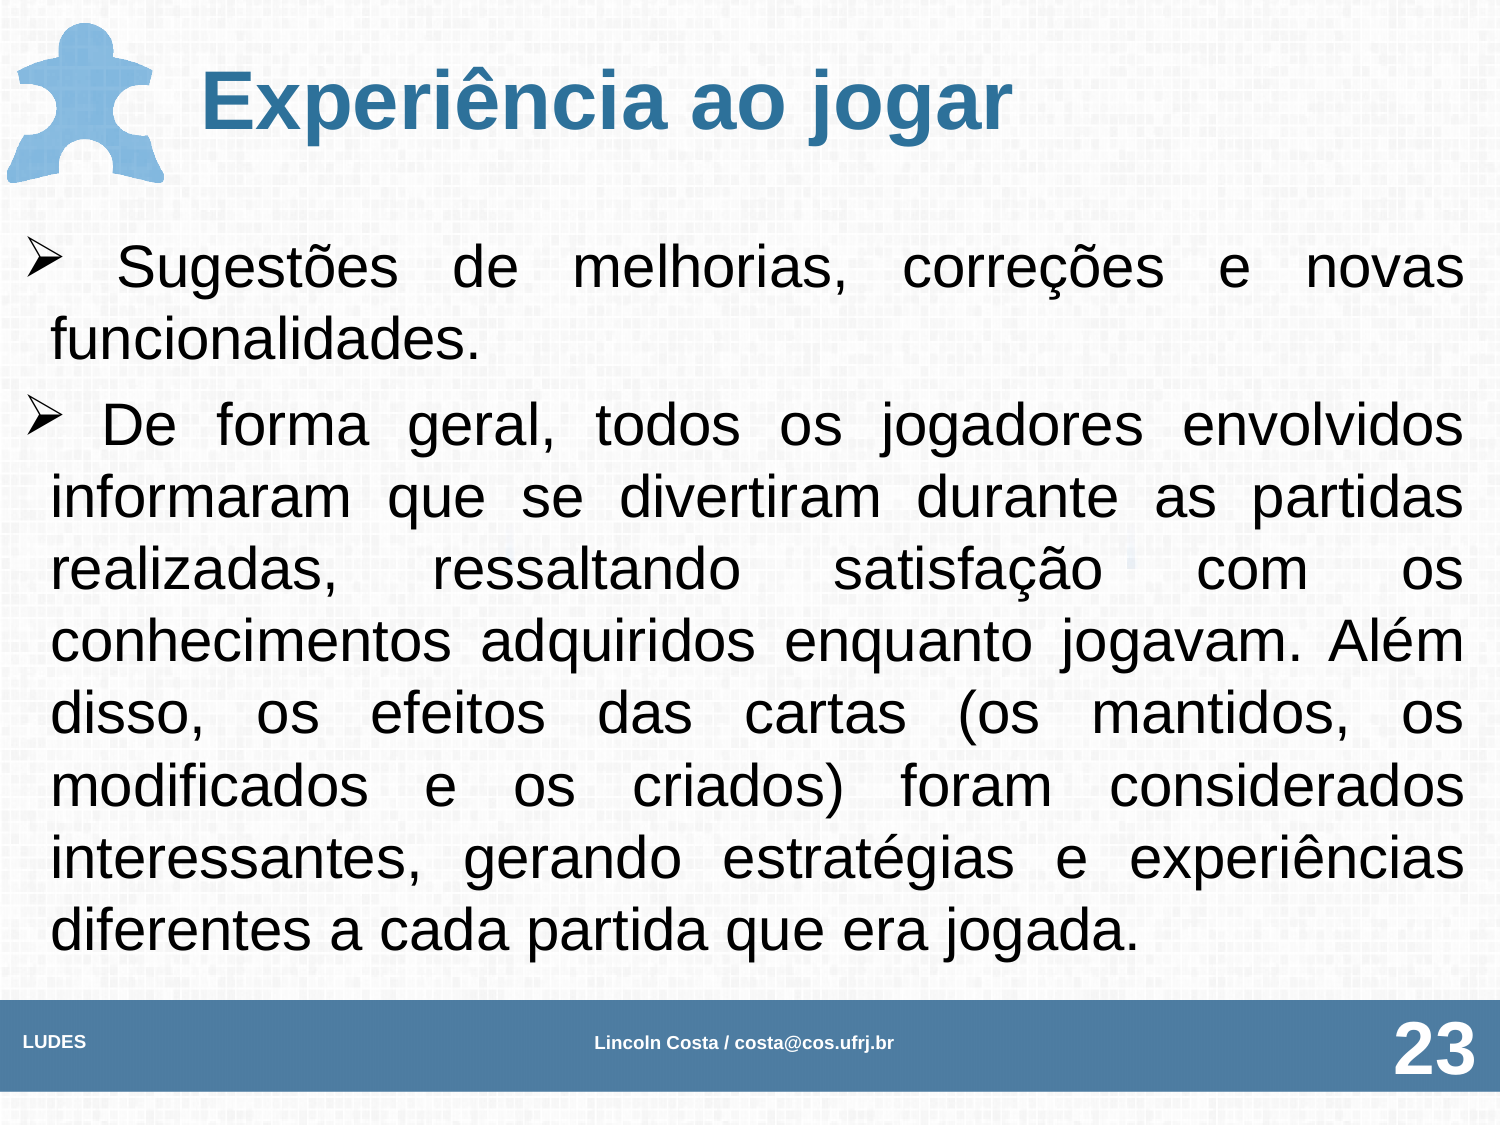

# Experiência ao jogar
 Sugestões de melhorias, correções e novas funcionalidades.
 De forma geral, todos os jogadores envolvidos informaram que se divertiram durante as partidas realizadas, ressaltando satisfação com os conhecimentos adquiridos enquanto jogavam. Além disso, os efeitos das cartas (os mantidos, os modificados e os criados) foram considerados interessantes, gerando estratégias e experiências diferentes a cada partida que era jogada.
LUDES
Lincoln Costa / costa@cos.ufrj.br
23